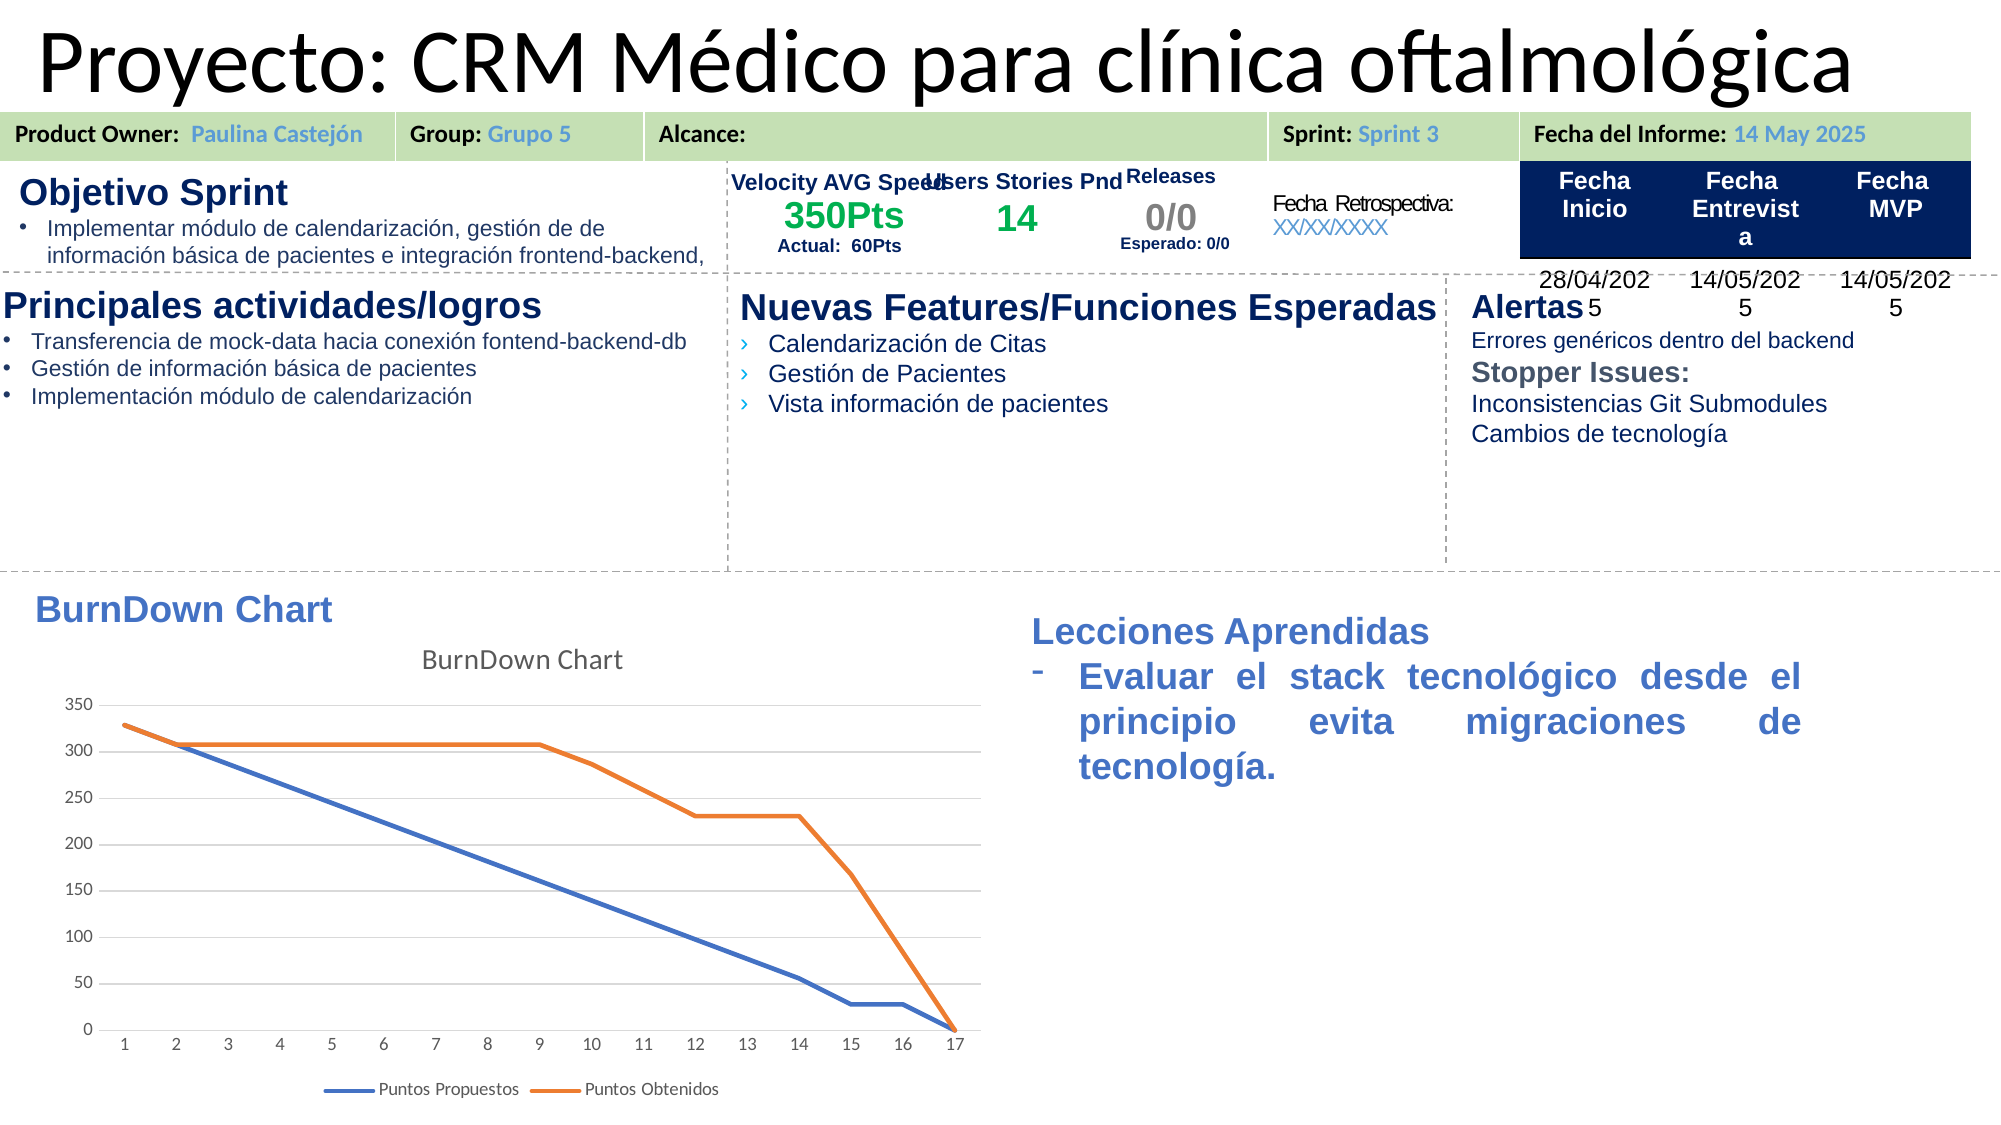

# Proyecto: CRM Médico para clínica oftalmológica
| Product Owner: Paulina Castejón | Group: Grupo 5 | Alcance: | Sprint: Sprint 3 | Fecha del Informe: 14 May 2025 |
| --- | --- | --- | --- | --- |
| Fecha Inicio | Fecha Entrevista | Fecha MVP |
| --- | --- | --- |
| 28/04/2025 | 14/05/2025 | 14/05/2025 |
Users Stories Pnd
Velocity AVG Speed
Objetivo Sprint
Implementar módulo de calendarización, gestión de de información básica de pacientes e integración frontend-backend,
Releases
Fecha  Retrospectiva:  XX/XX/XXXX

350Pts
0/0
14

Esperado: 0/0
Actual:  60Pts
Principales actividades/logros
Transferencia de mock-data hacia conexión fontend-backend-db
Gestión de información básica de pacientes
Implementación módulo de calendarización
Nuevas Features/Funciones Esperadas
Calendarización de Citas
Gestión de Pacientes
Vista información de pacientes

Alertas
Errores genéricos dentro del backend
Stopper Issues:
Inconsistencias Git Submodules
Cambios de tecnología

BurnDown Chart
Lecciones Aprendidas
Evaluar el stack tecnológico desde el principio evita migraciones de tecnología.

### Chart: BurnDown Chart

| Category | Puntos Propuestos | Puntos Obtenidos |
|---|---|---|
| 1 | 329.0 | 329.0 |
| 2 | 308.0 | 308.0 |
| 3 | 287.0 | 308.0 |
| 4 | 266.0 | 308.0 |
| 5 | 245.0 | 308.0 |
| 6 | 224.0 | 308.0 |
| 7 | 203.0 | 308.0 |
| 8 | 182.0 | 308.0 |
| 9 | 161.0 | 308.0 |
| 10 | 140.0 | 287.0 |
| 11 | 119.0 | 259.0 |
| 12 | 98.0 | 231.0 |
| 13 | 77.0 | 231.0 |
| 14 | 56.0 | 231.0 |
| 15 | 28.0 | 168.0 |
| 16 | 28.0 | 84.0 |
| 17 | 0.0 | 0.0 |